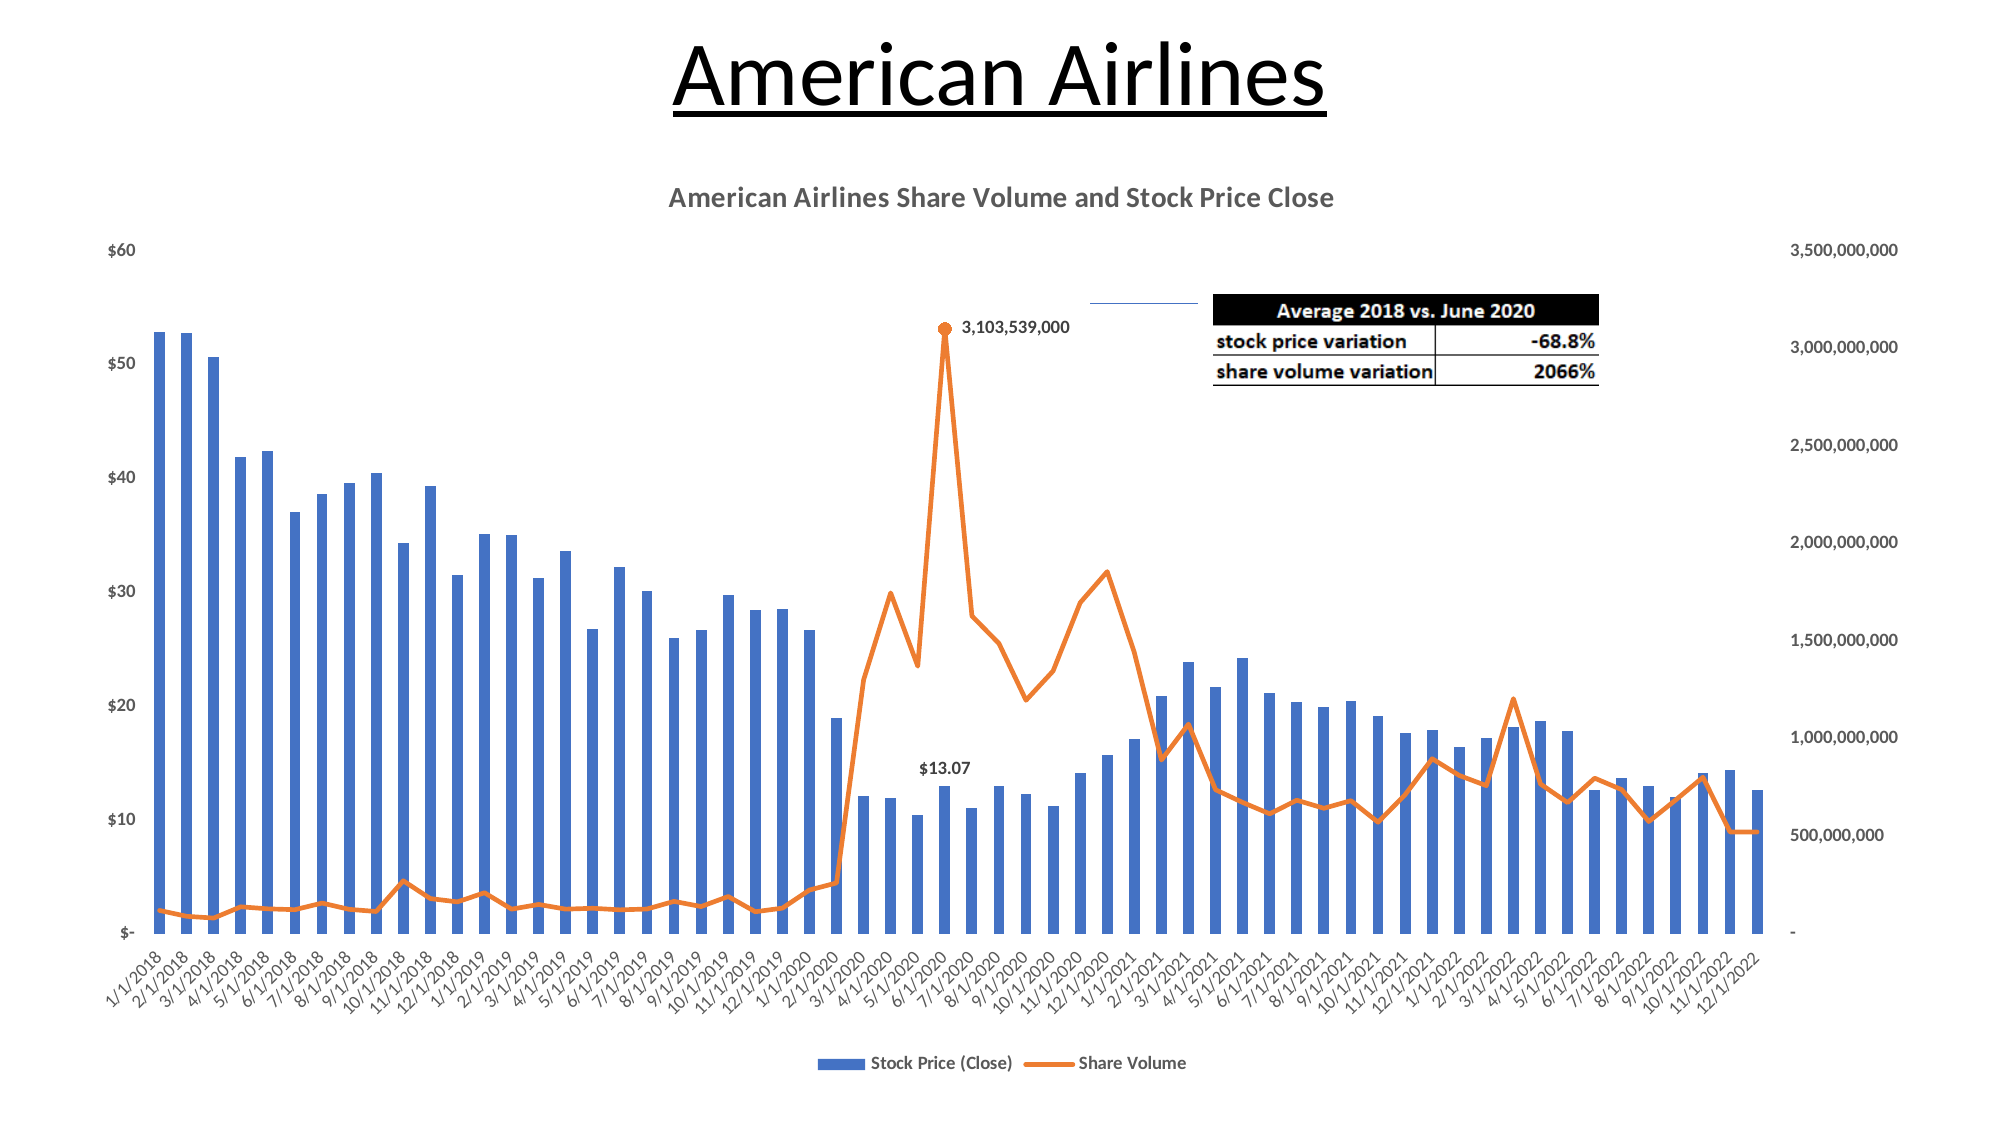

# American Airlines

### Chart: American Airlines Share Volume and Stock Price Close

| Category |  |  |
|---|---|---|
| 43101 | 52.9438591003418 | 121867900.0 |
| 43132 | 52.8756370544433 | 91995200.0 |
| 43160 | 50.7410430908203 | 82819400.0 |
| 43191 | 41.9228858947753 | 140641600.0 |
| 43221 | 42.5185775756835 | 130062500.0 |
| 43252 | 37.1561698913574 | 125838500.0 |
| 43282 | 38.702709197998 | 159727500.0 |
| 43313 | 39.622802734375 | 127662600.0 |
| 43344 | 40.5603790283203 | 116498600.0 |
| 43374 | 34.4267616271972 | 273883500.0 |
| 43405 | 39.4121627807617 | 182750300.0 |
| 43435 | 31.5990467071533 | 165850500.0 |
| 43466 | 35.2008056640625 | 212732200.0 |
| 43497 | 35.0630378723144 | 128453000.0 |
| 43525 | 31.339822769165 | 152767200.0 |
| 43556 | 33.7278060913085 | 128667400.0 |
| 43586 | 26.8697547912597 | 133158400.0 |
| 43617 | 32.2714500427246 | 124909600.0 |
| 43647 | 30.1932487487792 | 128999900.0 |
| 43678 | 26.0368499755859 | 168599300.0 |
| 43709 | 26.7838802337646 | 141809000.0 |
| 43739 | 29.8525562286376 | 193264300.0 |
| 43770 | 28.5416660308837 | 115120700.0 |
| 43800 | 28.5744037628173 | 133826900.0 |
| 43831 | 26.7411785125732 | 226705600.0 |
| 43862 | 18.9798583984375 | 262905900.0 |
| 43891 | 12.1899995803833 | 1304401000.0 |
| 43922 | 12.0100002288818 | 1750440700.0 |
| 43952 | 10.5 | 1374266000.0 |
| 43983 | 13.0699996948242 | 3103539000.0 |
| 44013 | 11.119999885559 | 1632046000.0 |
| 44044 | 13.0500001907348 | 1490615900.0 |
| 44075 | 12.289999961853 | 1199512900.0 |
| 44105 | 11.2799997329711 | 1349366200.0 |
| 44136 | 14.1300001144409 | 1700021700.0 |
| 44166 | 15.7700004577636 | 1859647300.0 |
| 44197 | 17.1700000762939 | 1444224200.0 |
| 44228 | 20.9400005340576 | 892994900.0 |
| 44256 | 23.8999996185302 | 1077197000.0 |
| 44287 | 21.7199993133544 | 740659000.0 |
| 44317 | 24.2399997711181 | 675687600.0 |
| 44348 | 21.2099990844726 | 617245100.0 |
| 44378 | 20.3799991607666 | 687318800.0 |
| 44409 | 19.9400005340576 | 645704700.0 |
| 44440 | 20.5200004577636 | 684885900.0 |
| 44470 | 19.2000007629394 | 574168900.0 |
| 44501 | 17.6900005340576 | 715400700.0 |
| 44531 | 17.9599990844726 | 899699400.0 |
| 44562 | 16.4699993133544 | 814025900.0 |
| 44593 | 17.25 | 761641100.0 |
| 44621 | 18.25 | 1207906400.0 |
| 44652 | 18.7700004577636 | 770056000.0 |
| 44682 | 17.8700008392334 | 674796200.0 |
| 44713 | 12.6800003051757 | 800097200.0 |
| 44743 | 13.7100000381469 | 740962700.0 |
| 44774 | 12.9899997711181 | 577818400.0 |
| 44805 | 12.039999961853 | 689436500.0 |
| 44835 | 14.1800003051757 | 804686600.0 |
| 44866 | 14.4300003051757 | 524101400.0 |
| 44896 | 12.7200002670288 | 524327900.0 |